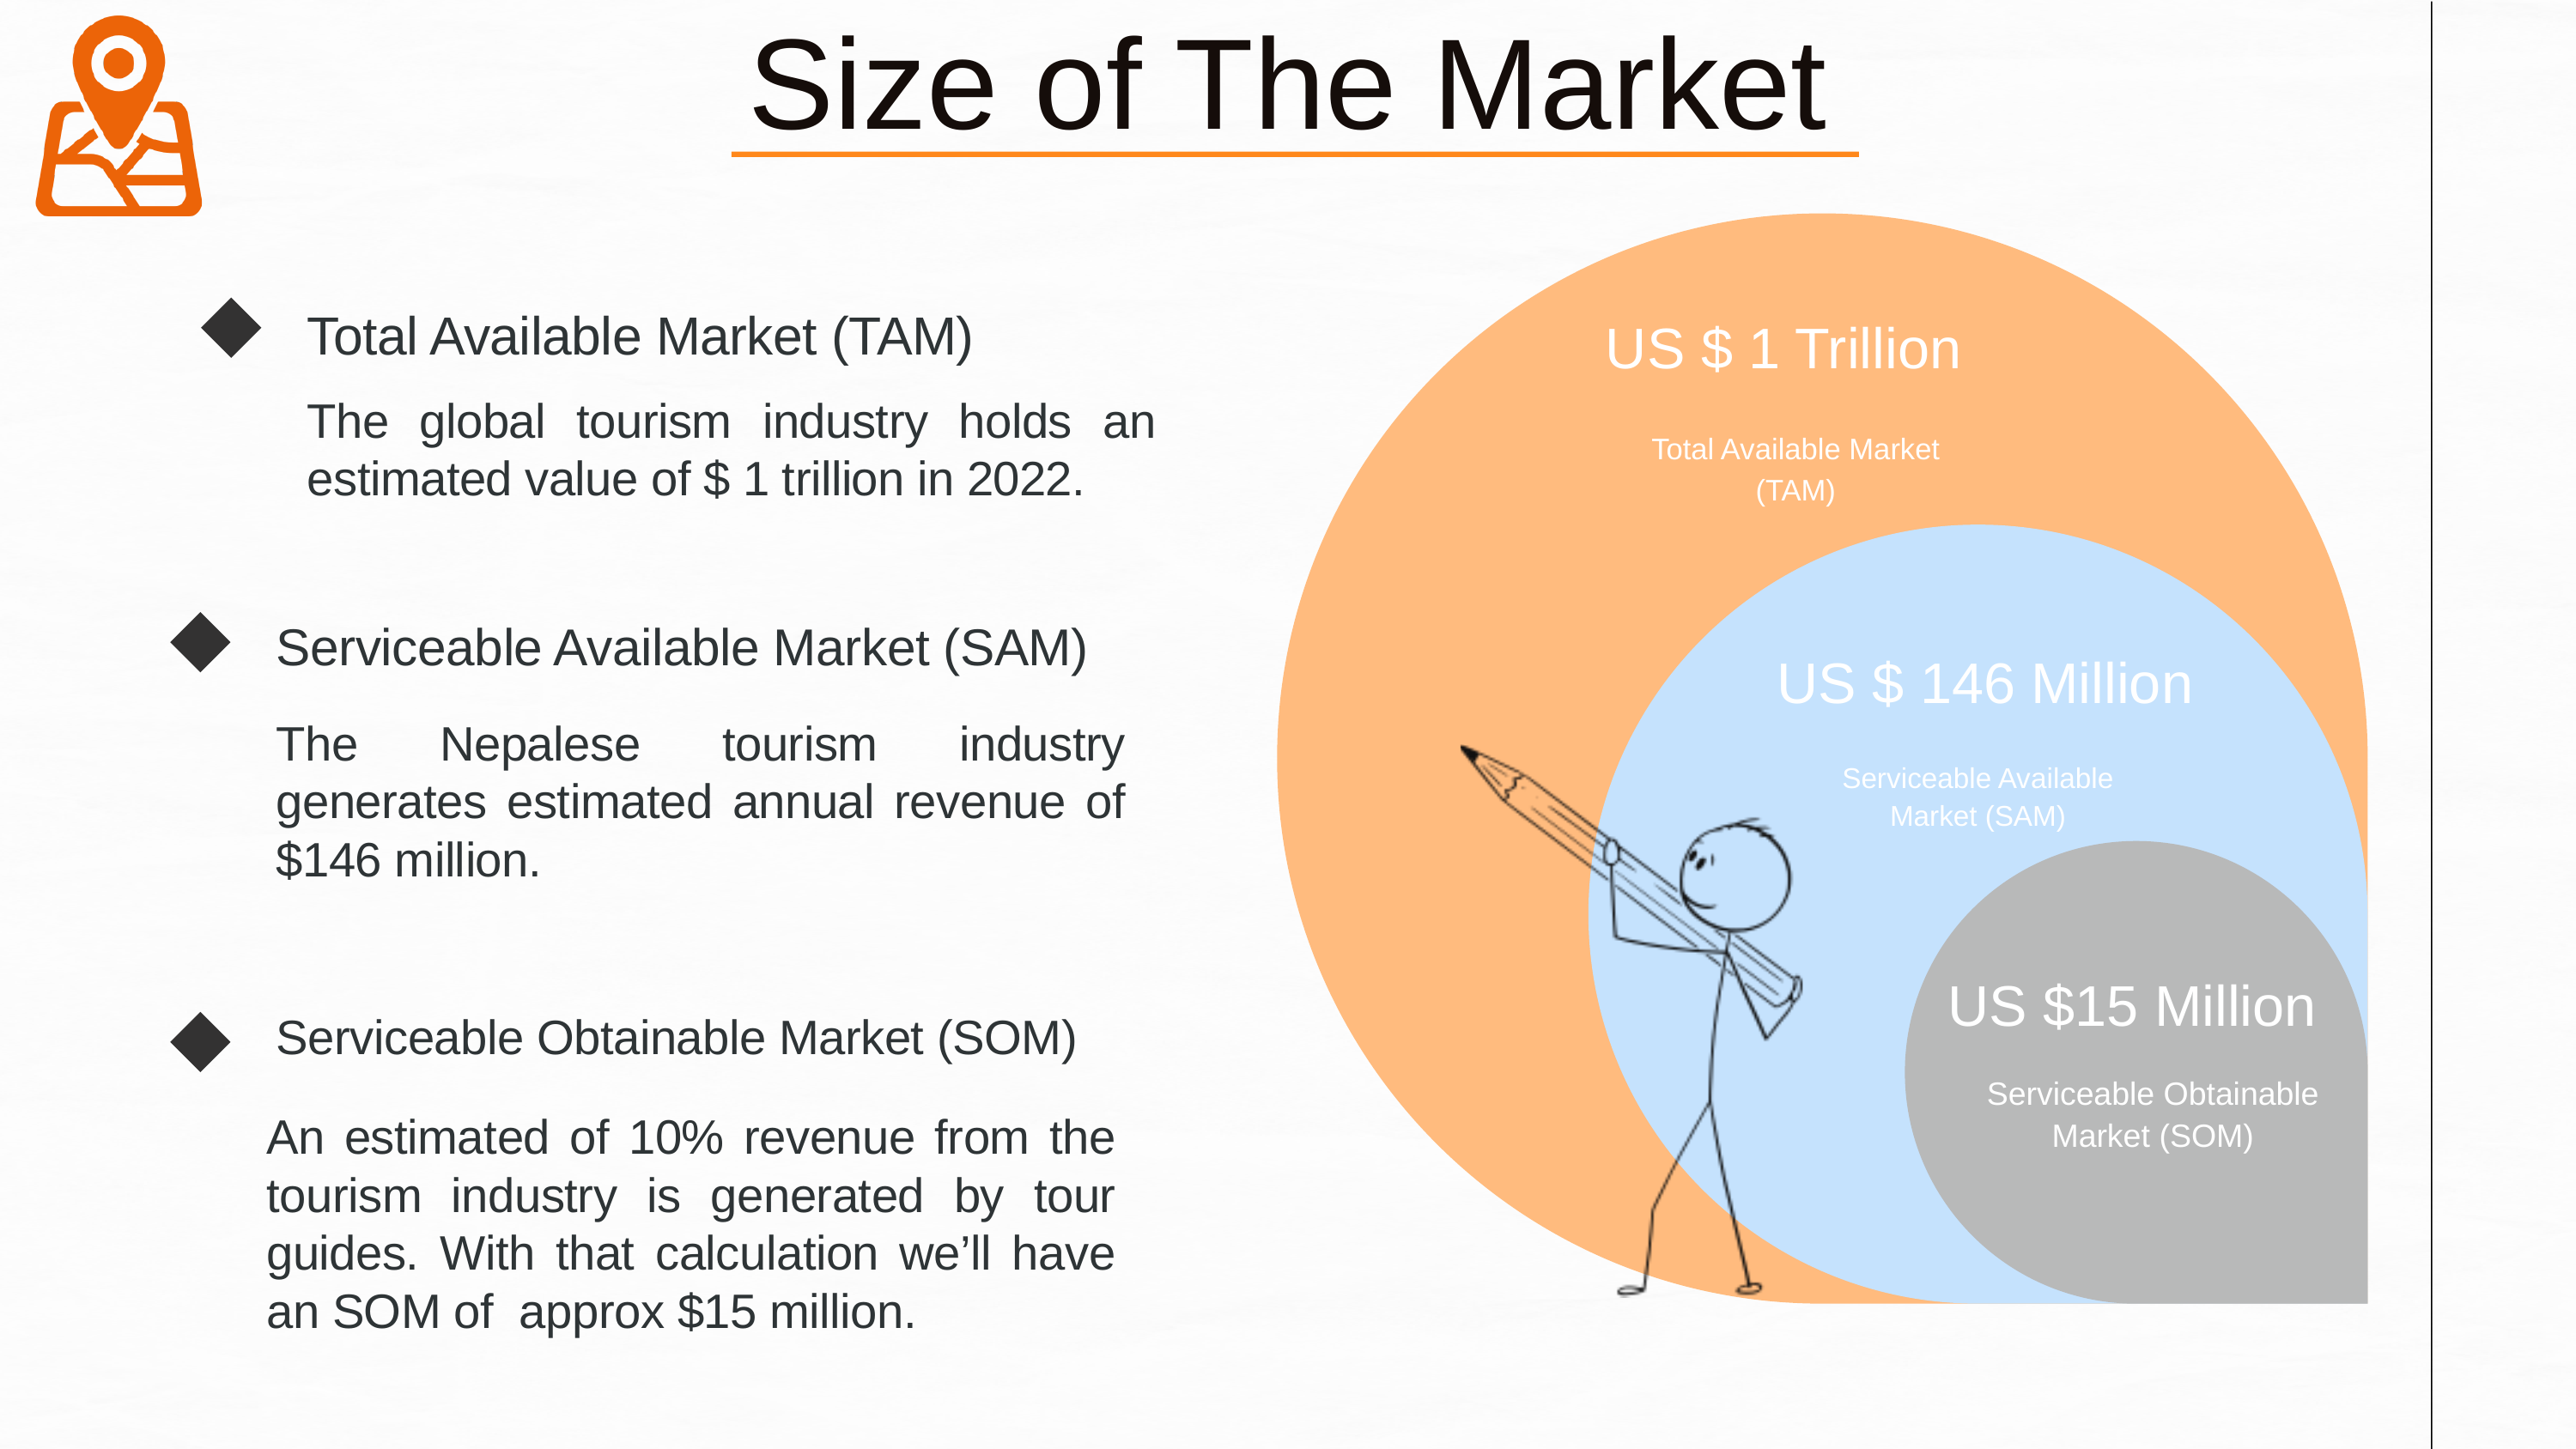

Size of The Market

Total Available Market (TAM)

US $ 1 Trillion
The global tourism industry holds an estimated value of $ 1 trillion in 2022.

Total Available Market (TAM)

Serviceable Available Market (SAM)

US $ 146 Million
The Nepalese tourism industry generates estimated annual revenue of $146 million.

Serviceable Available Market (SAM)

US $15 Million
Serviceable Obtainable Market (SOM)

Serviceable Obtainable Market (SOM)
An estimated of 10% revenue from the tourism industry is generated by tour guides. With that calculation we’ll have an SOM of  approx $15 million.